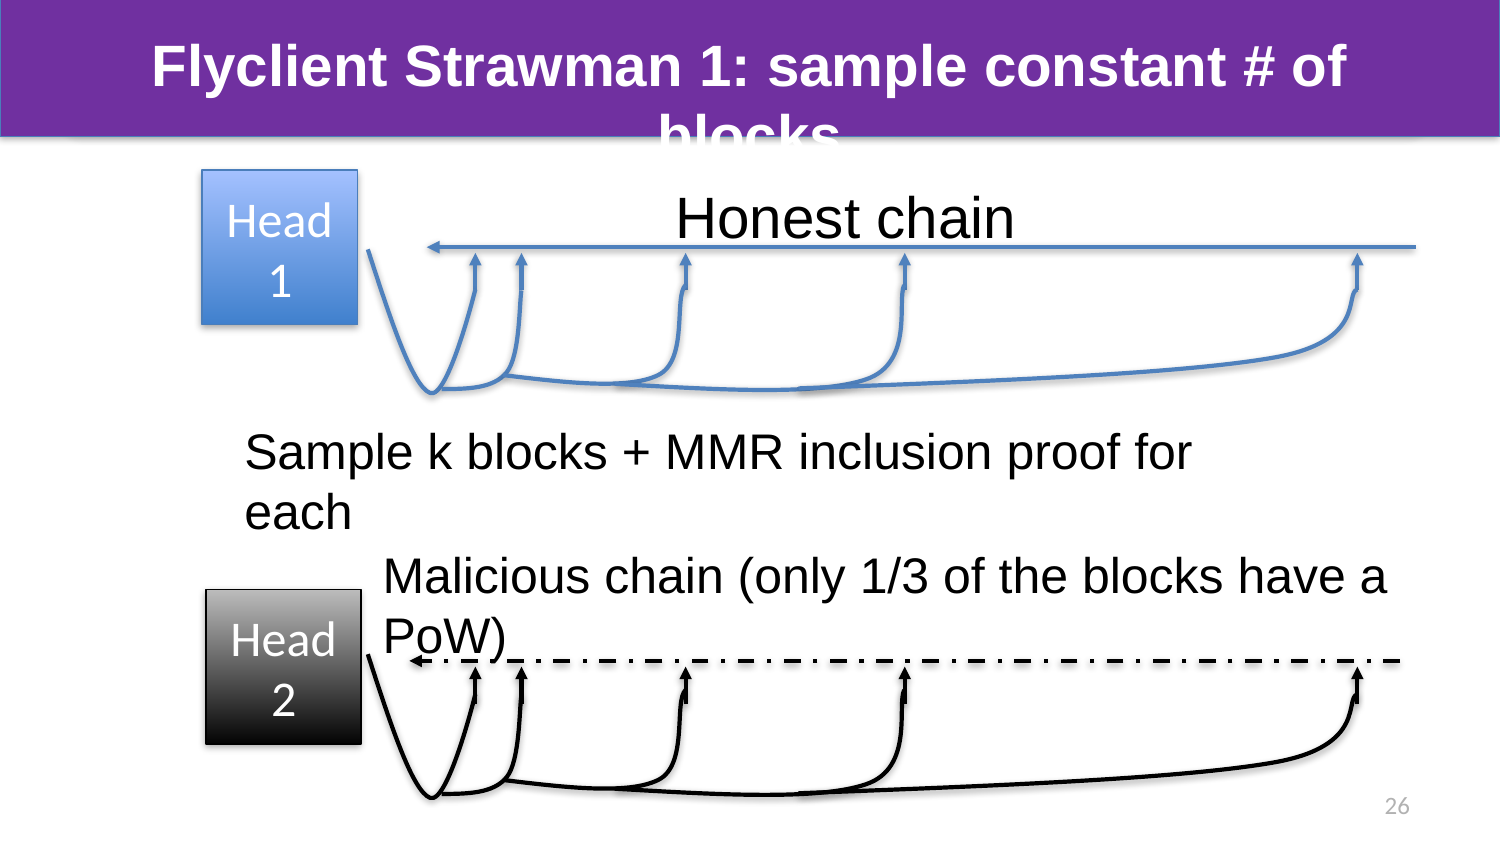

# Flyclient Strawman 1: sample constant # of blocks
Head 1
Honest chain

Sample k blocks + MMR inclusion proof for each
Malicious chain (only 1/3 of the blocks have a PoW)
Head 2

26